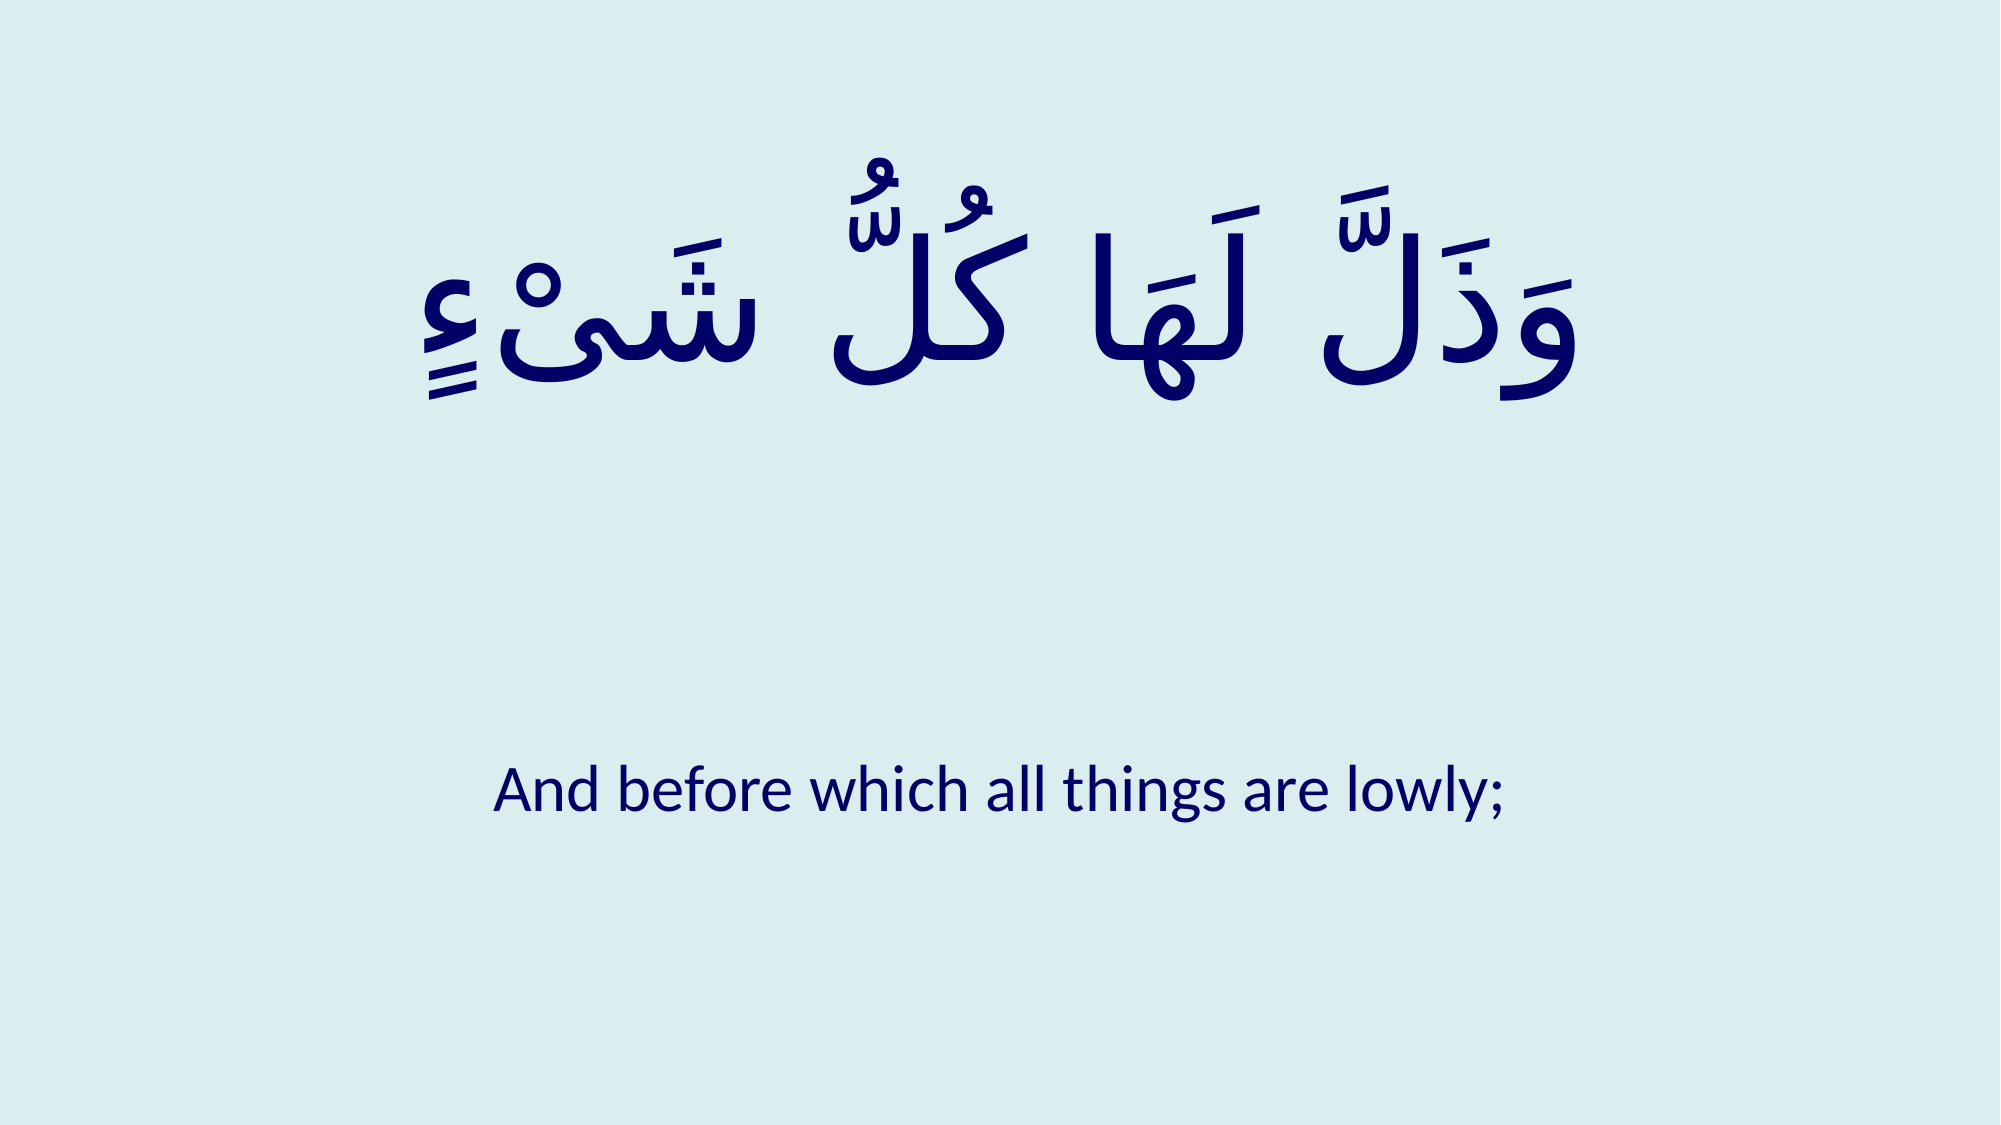

# وَذَلَّ لَهَا كُلُّ شَىْءٍ
And before which all things are lowly;